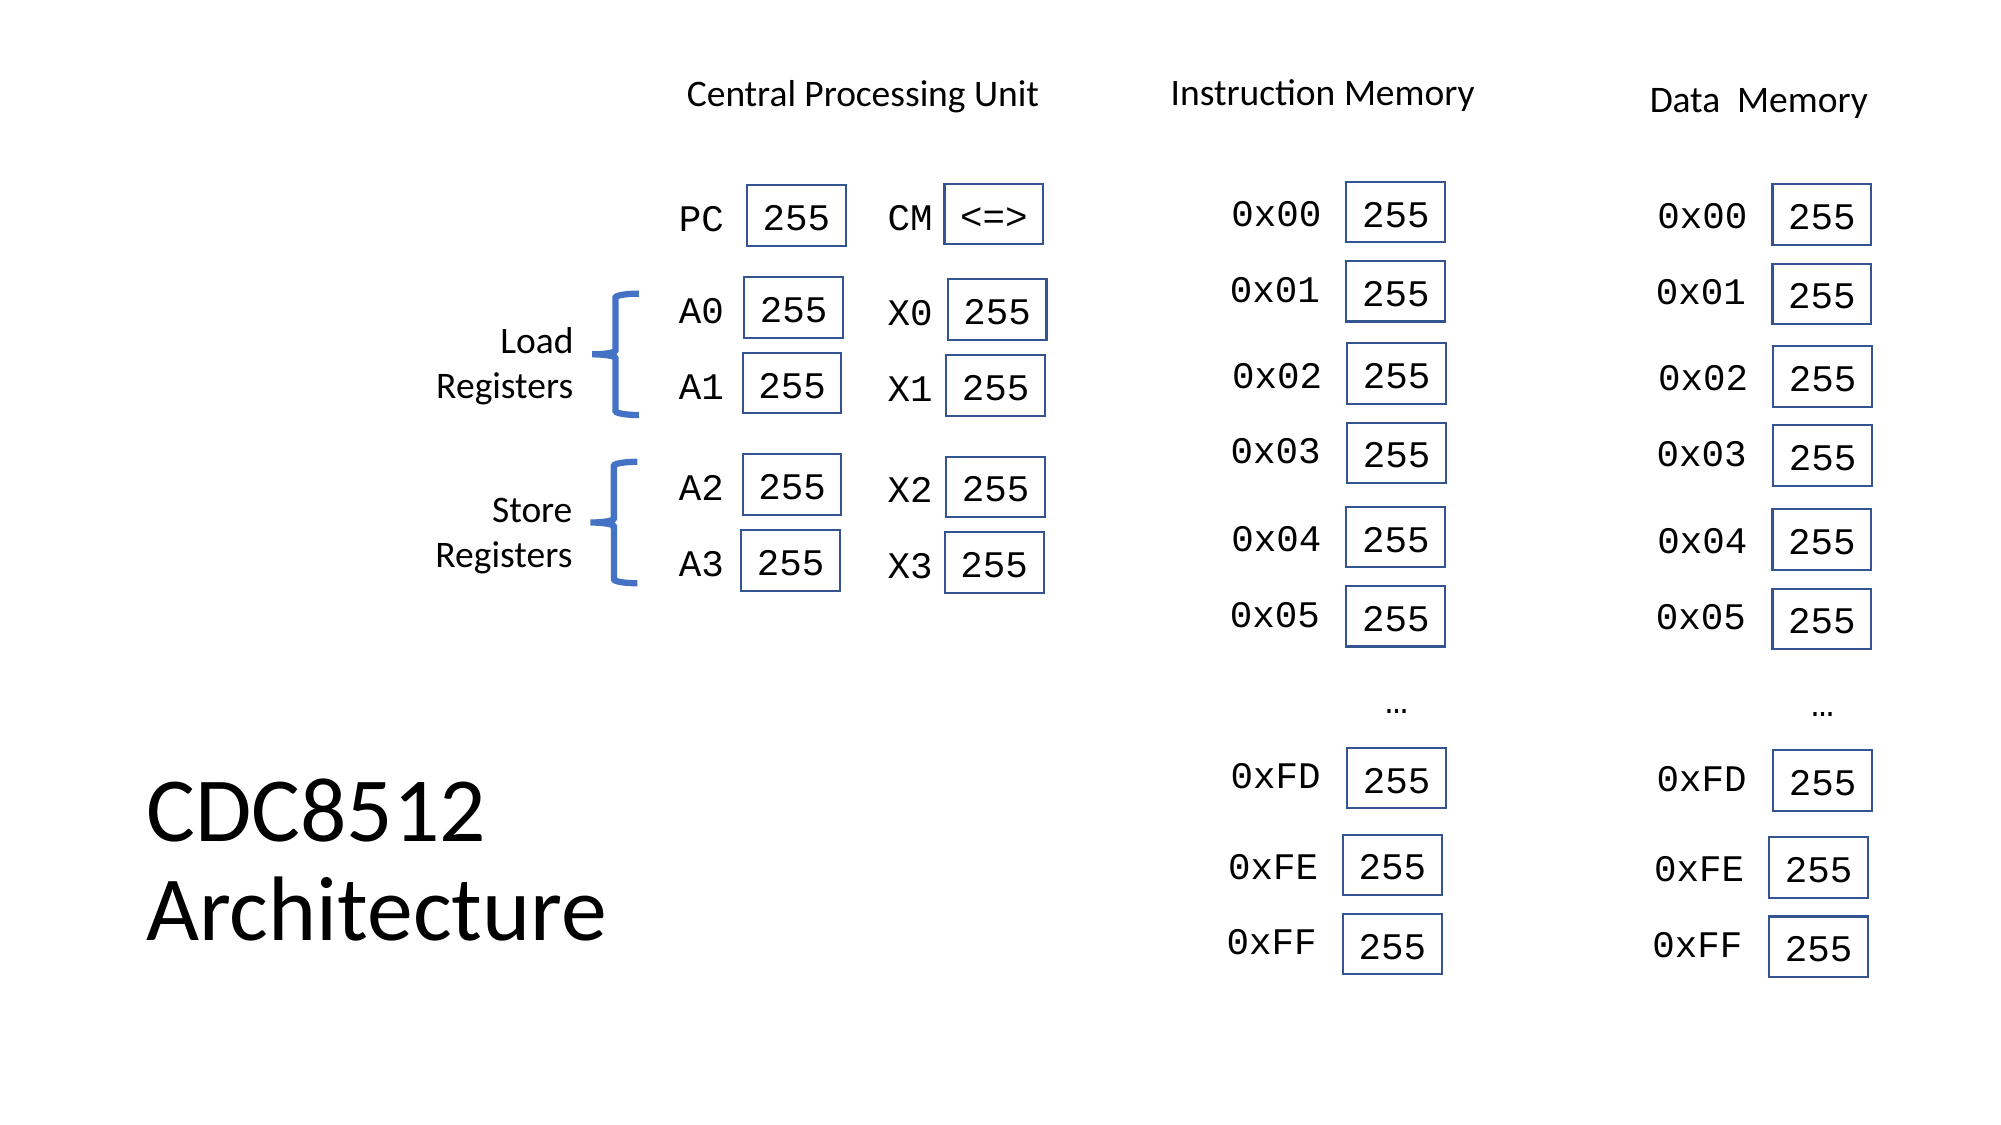

Instruction Memory
Central Processing Unit
Data  Memory
0x00
255
<=>
0x00
255
255
CM
PC
0x01
0x01
255
255
255
A0
255
X0

Load
Registers
0x02
255
0x02
255
255
A1
255
X1
0x03
0x03
255
255
255
A2
255
X2

Store
Registers
0x04
255
0x04
255
255
A3
255
X3
0x05
0x05
255
255
…
…
0xFD
0xFD
255
255
# CDC8512 Architecture
0xFE
255
0xFE
255
0xFF
0xFF
255
255